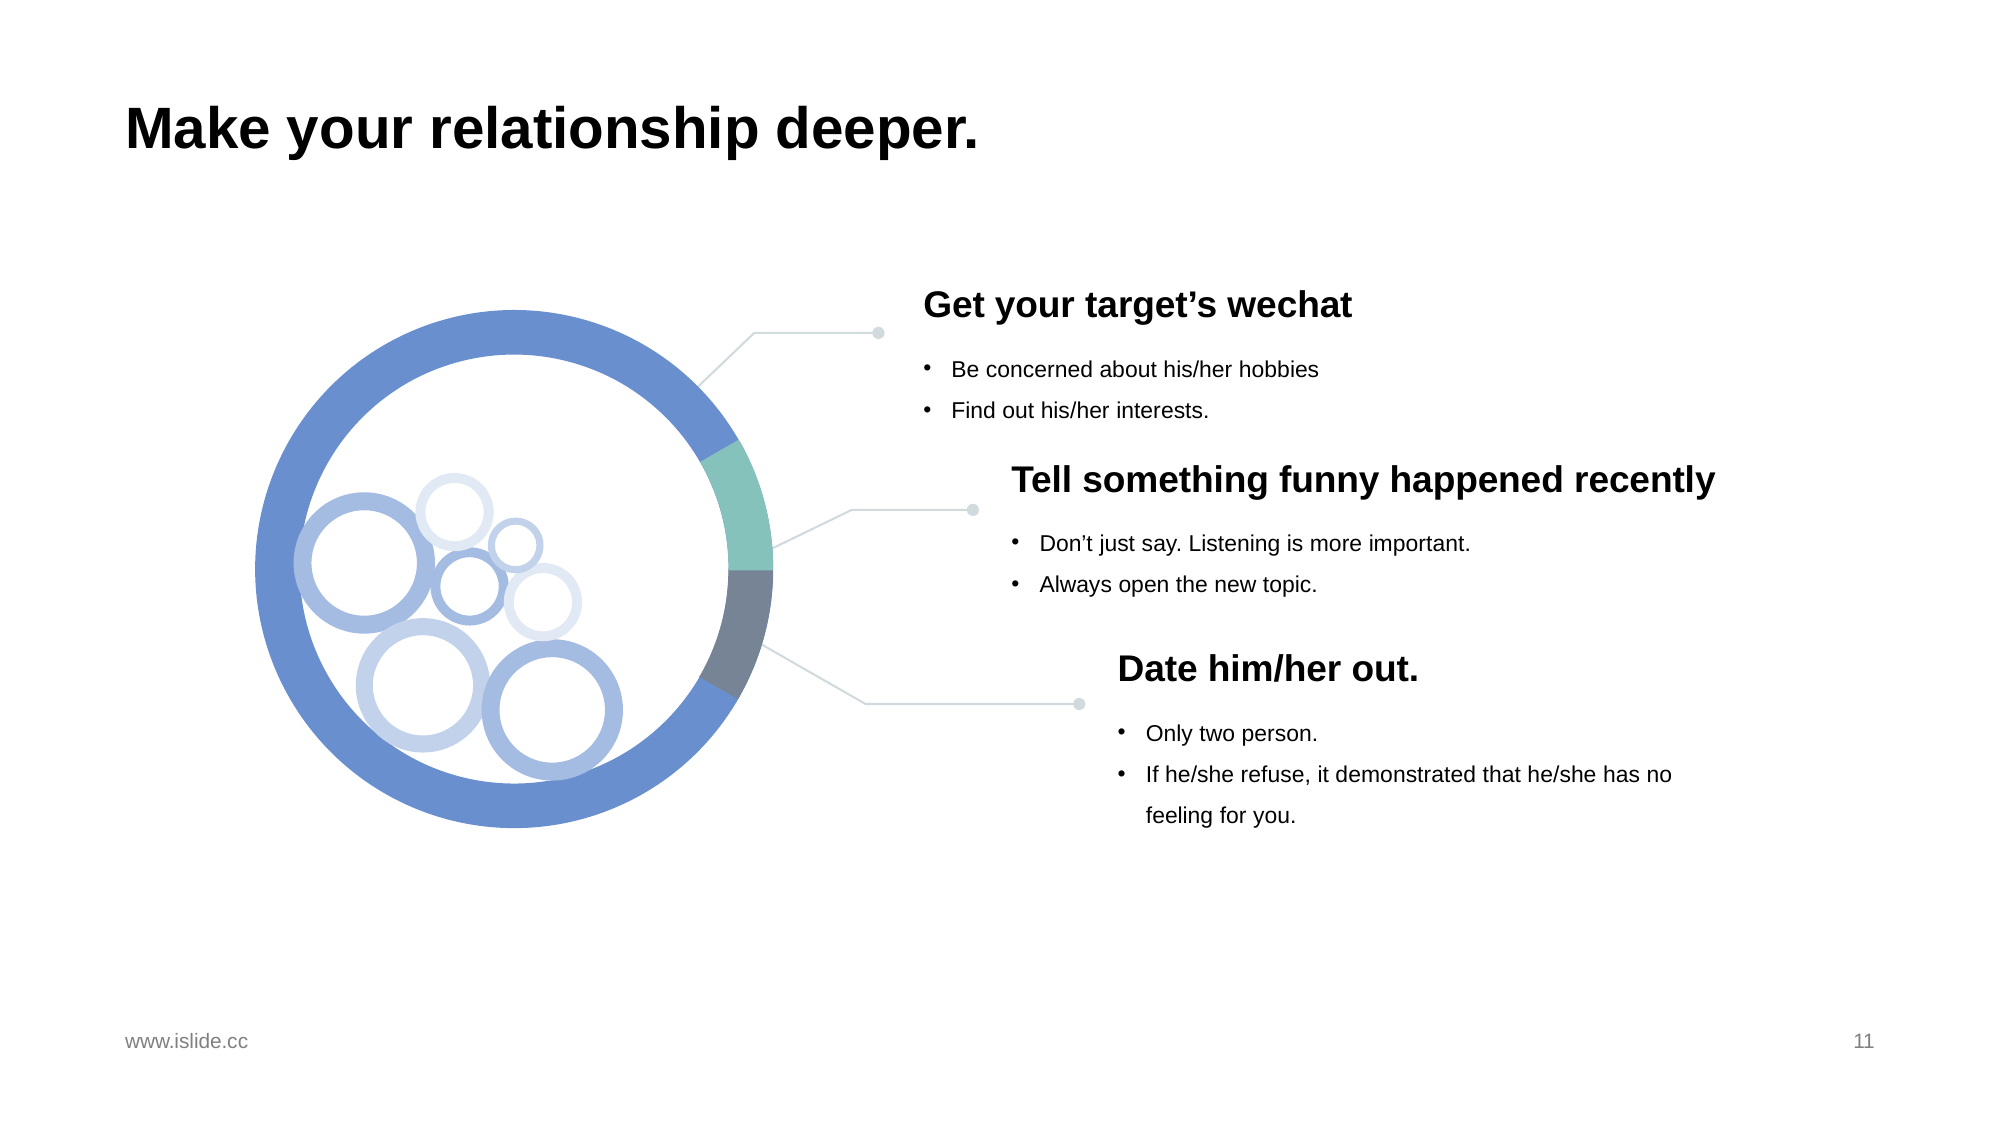

# Make your relationship deeper.
Get your target’s wechat

Be concerned about his/her hobbies
Find out his/her interests.

Tell something funny happened recently

Don’t just say. Listening is more important.
Always open the new topic.

Date him/her out.

Only two person.
If he/she refuse, it demonstrated that he/she has no feeling for you.

www.islide.cc
11